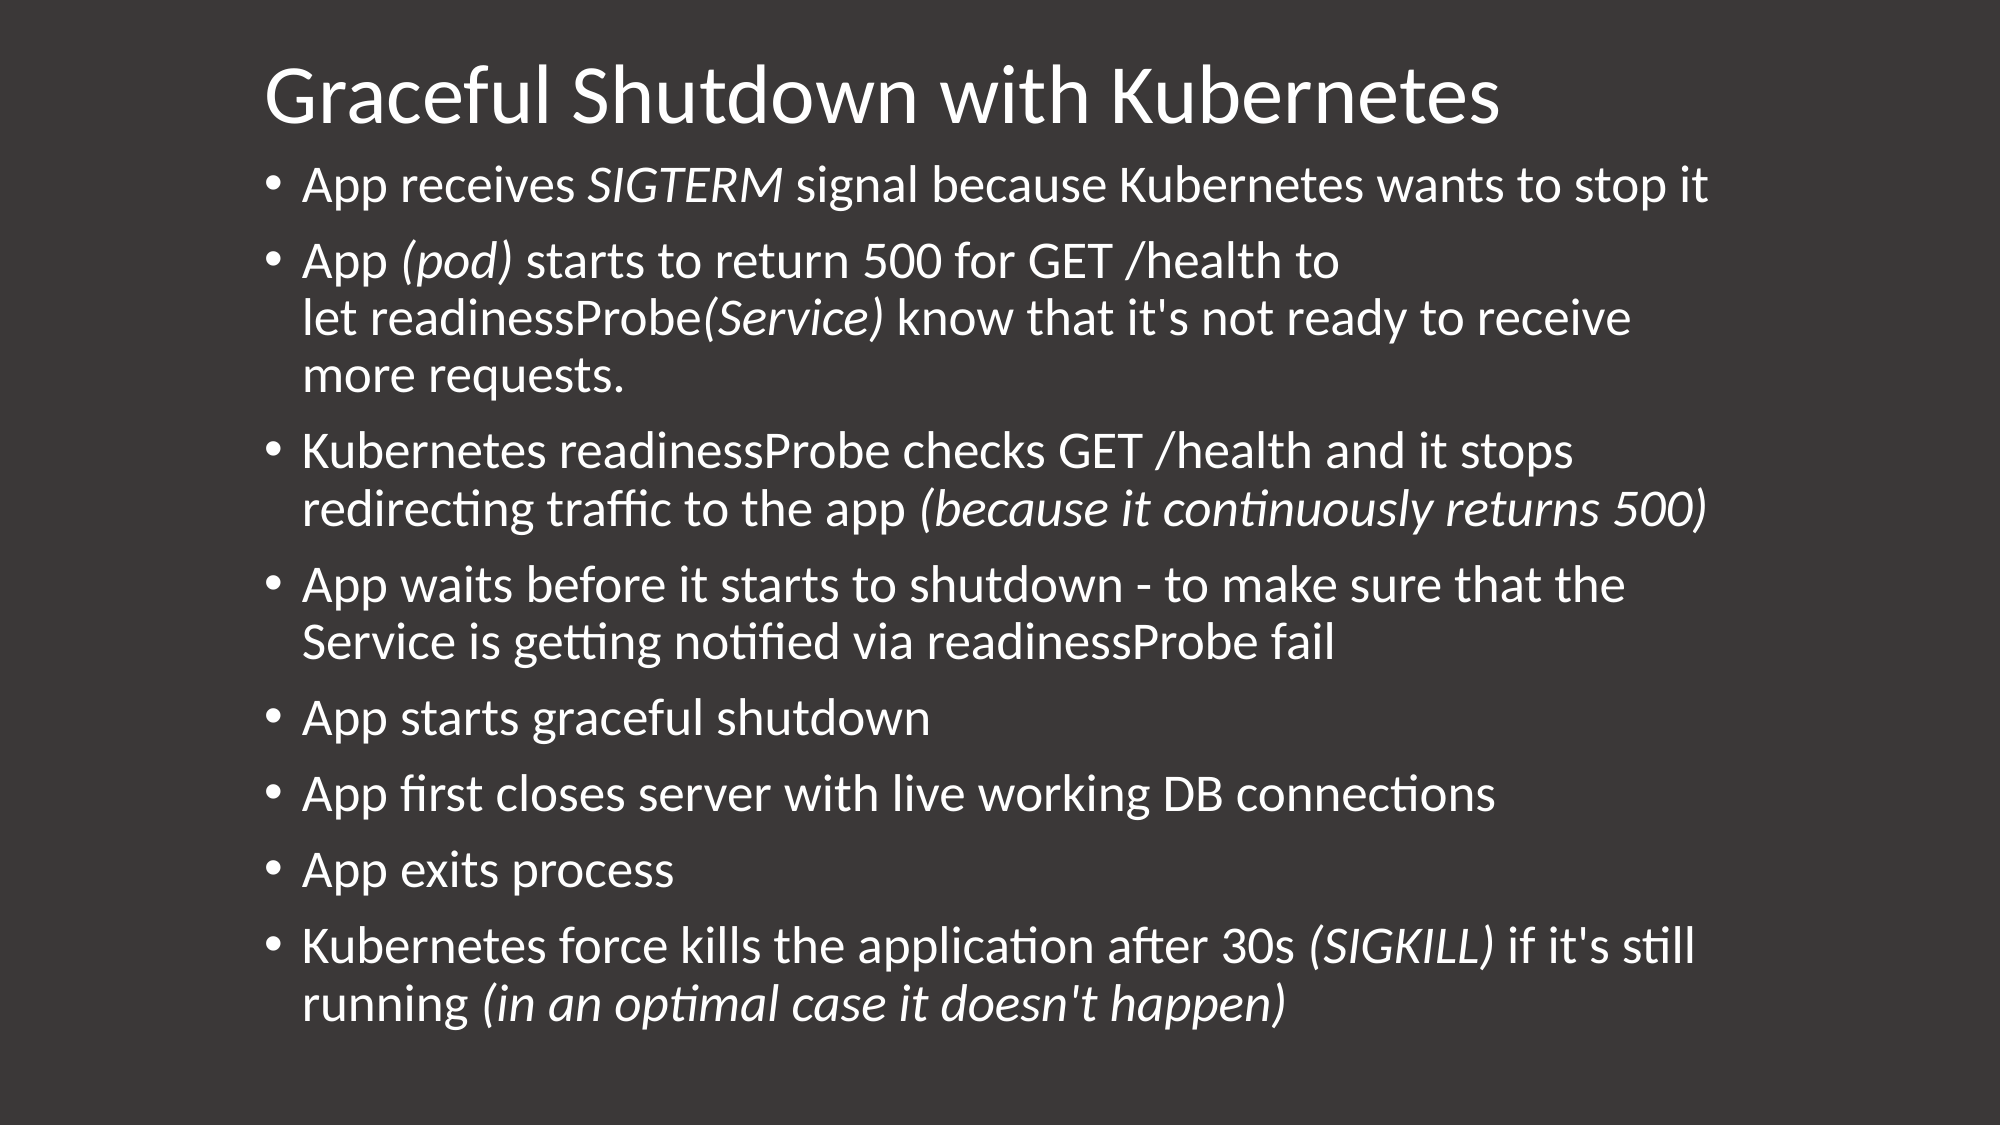

# Graceful Shutdown with Kubernetes
App receives SIGTERM signal because Kubernetes wants to stop it
App (pod) starts to return 500 for GET /health to let readinessProbe(Service) know that it's not ready to receive more requests.
Kubernetes readinessProbe checks GET /health and it stops redirecting traffic to the app (because it continuously returns 500)
App waits before it starts to shutdown - to make sure that the Service is getting notified via readinessProbe fail
App starts graceful shutdown
App first closes server with live working DB connections
App exits process
Kubernetes force kills the application after 30s (SIGKILL) if it's still running (in an optimal case it doesn't happen)